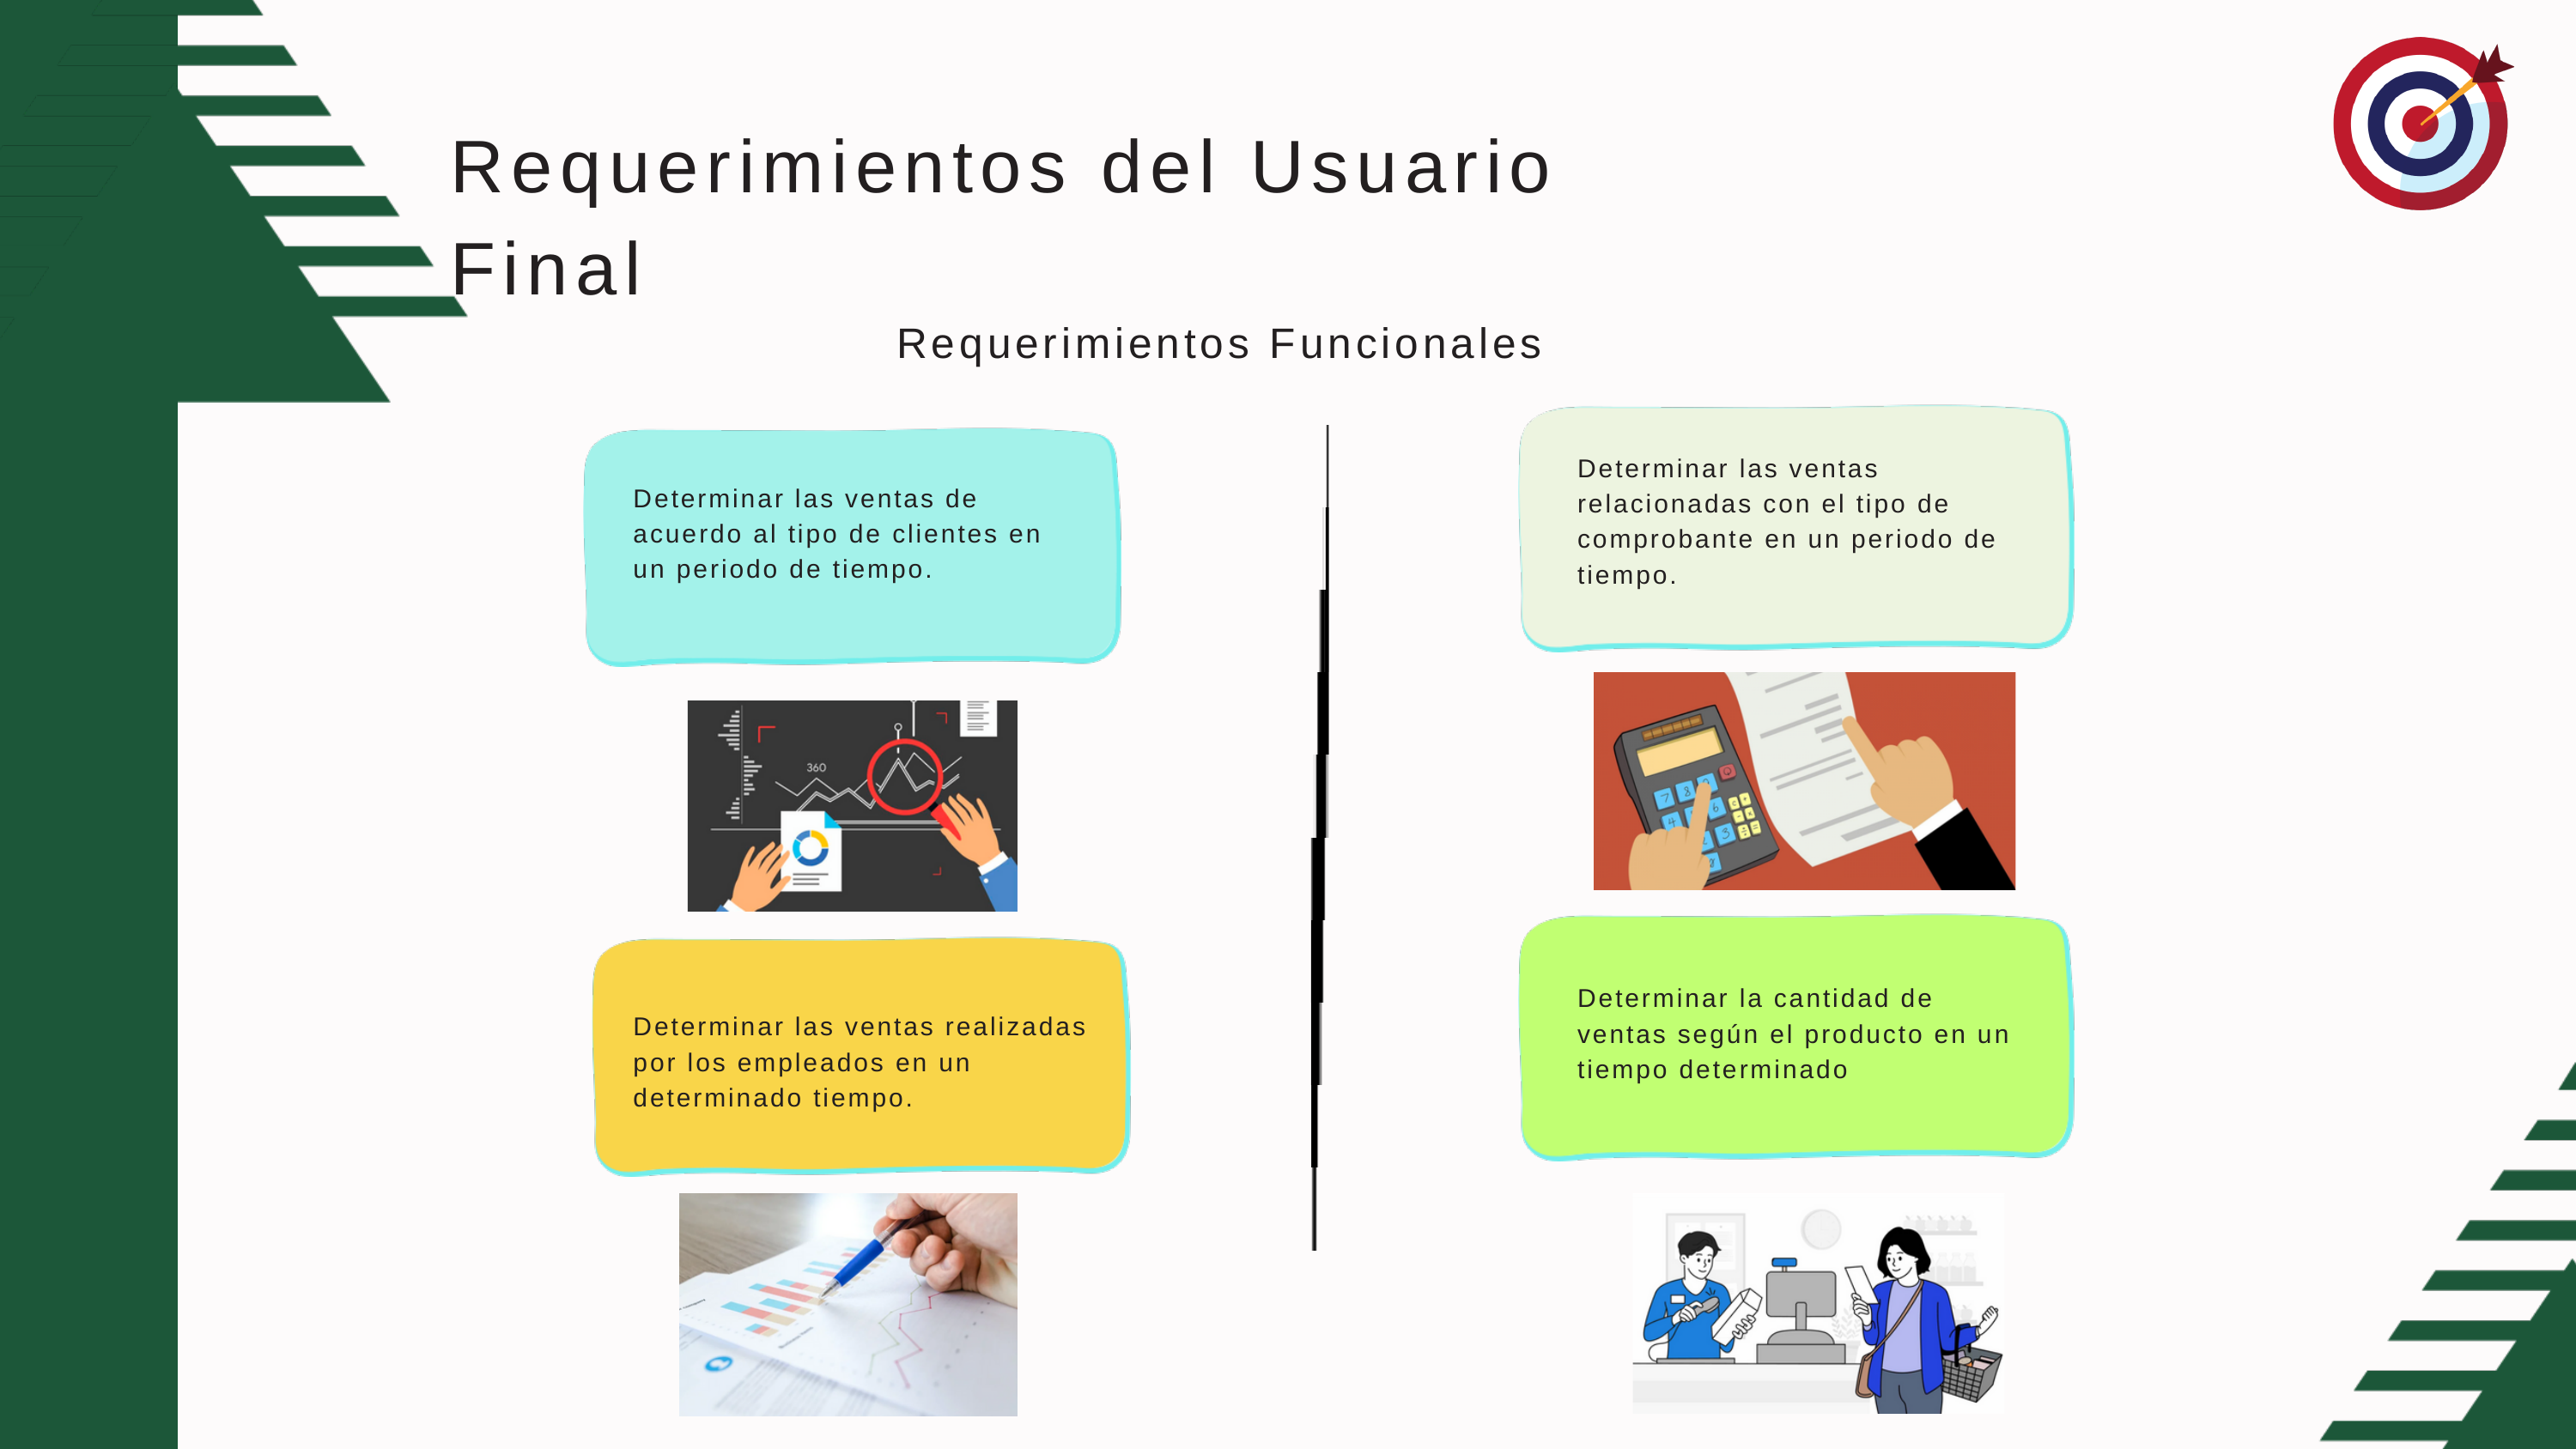

Requerimientos del Usuario Final
Requerimientos Funcionales

Determinar las ventas relacionadas con el tipo de comprobante en un periodo de tiempo.
Determinar las ventas de acuerdo al tipo de clientes en un periodo de tiempo.

Determinar la cantidad de ventas según el producto en un tiempo determinado
Determinar las ventas realizadas por los empleados en un determinado tiempo.